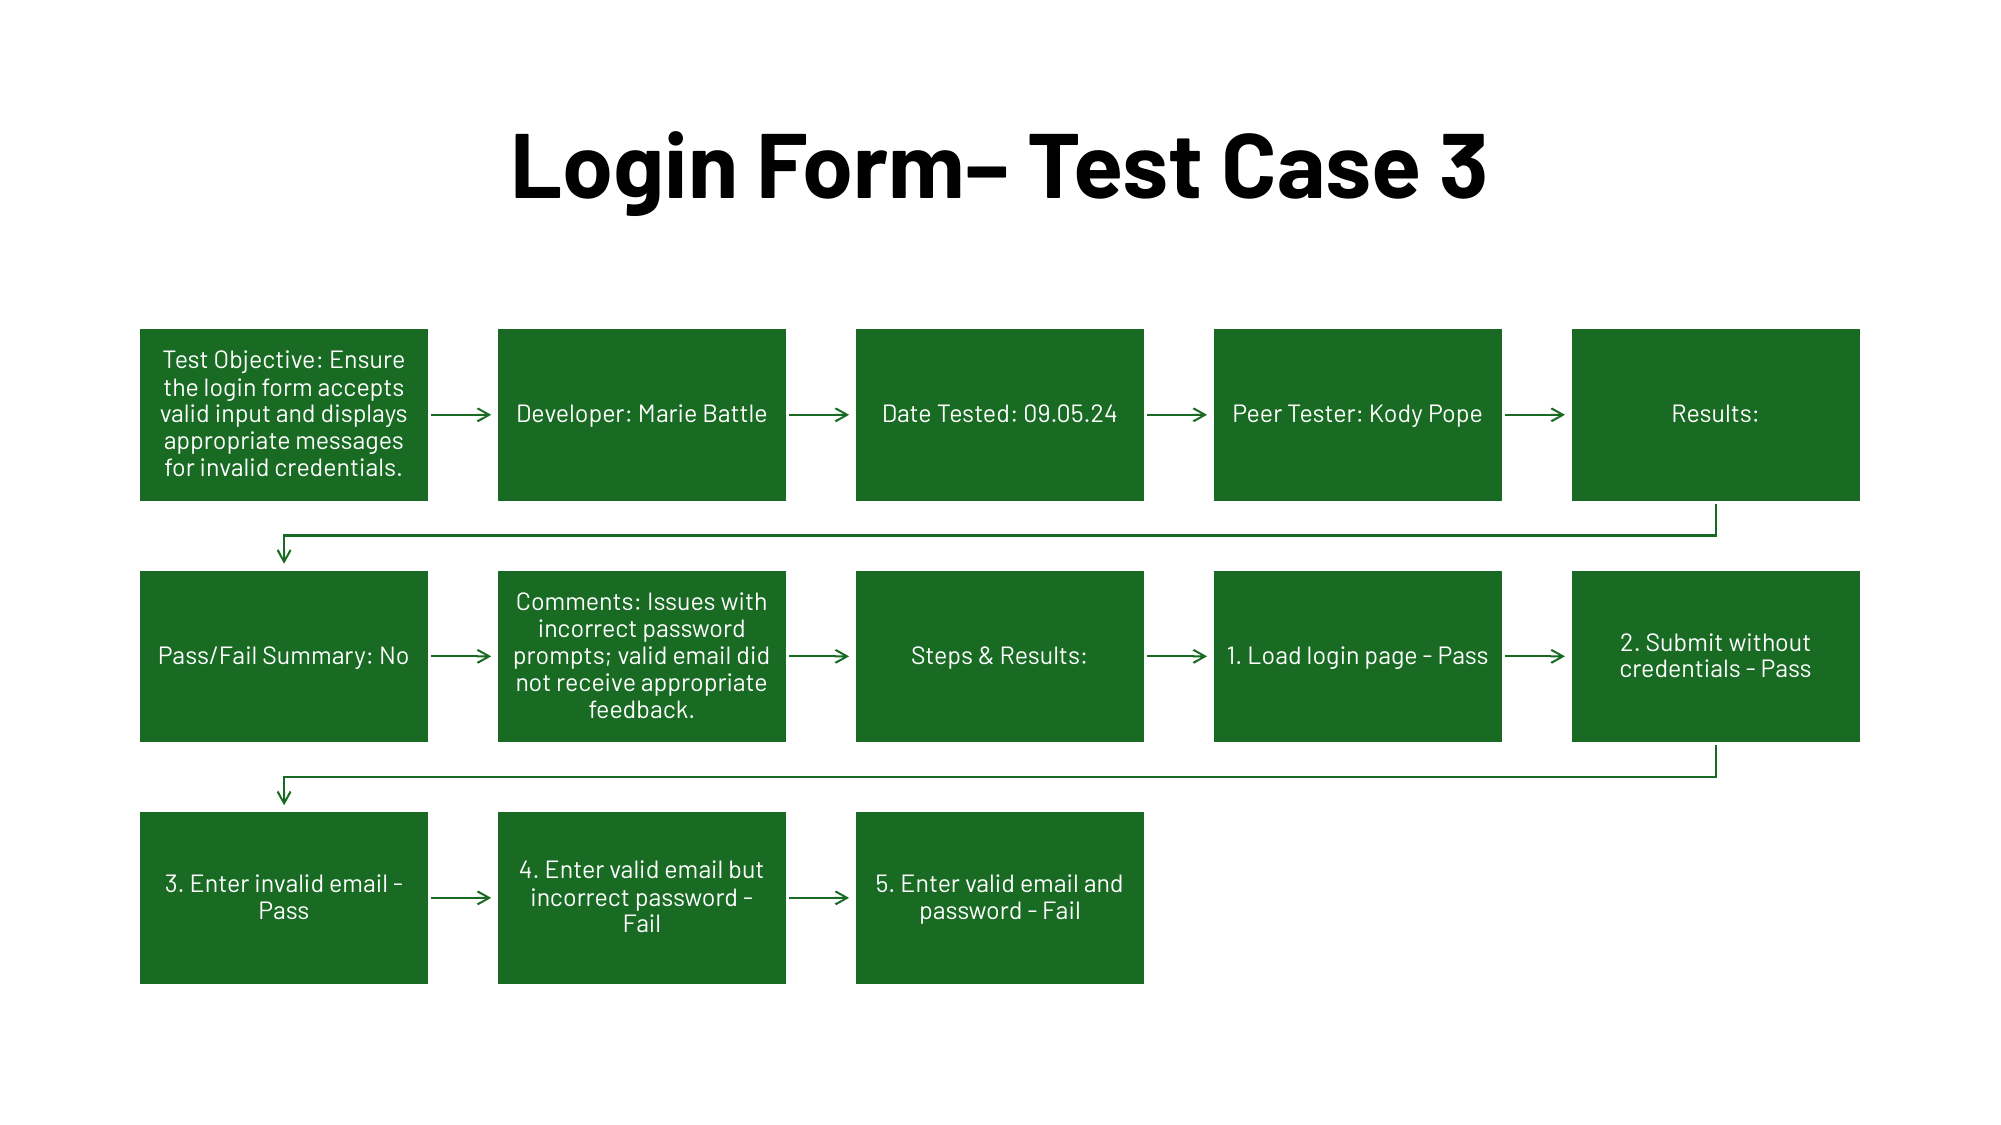

# Login Form– Test Case 3

Test Objective: Ensure the login form accepts valid input and displays appropriate messages for invalid credentials.

Developer: Marie Battle

Date Tested: 09.05.24

Peer Tester: Kody Pope

Results:

Pass/Fail Summary: No

Comments: Issues with incorrect password prompts; valid email did not receive appropriate feedback.

Steps & Results:

1. Load login page - Pass

2. Submit without credentials - Pass

3. Enter invalid email - Pass

4. Enter valid email but incorrect password - Fail
5. Enter valid email and password - Fail